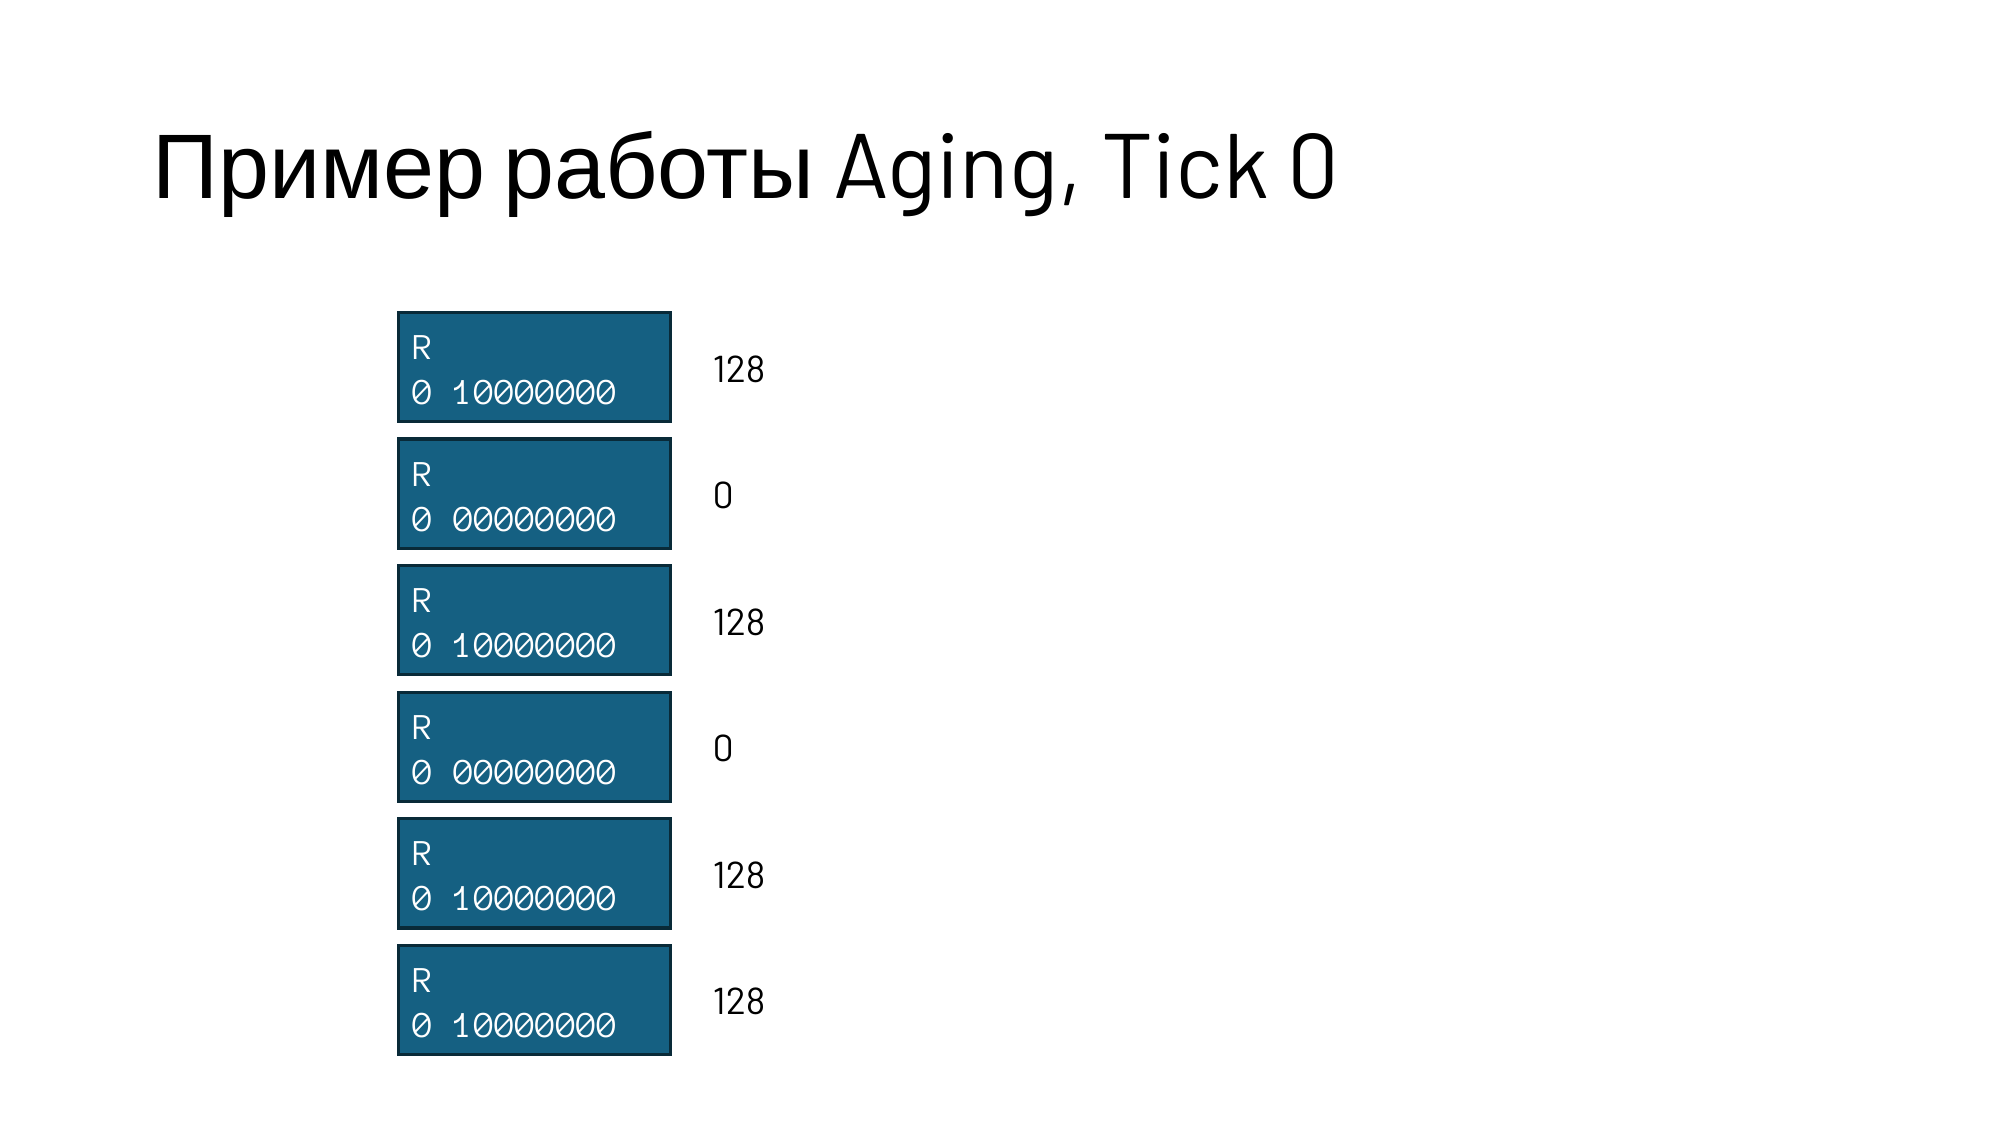

# Пример работы Aging, Tick 0
R
0 10000000
128
R
0 00000000
0
R
0 10000000
128
R
0 00000000
0
R
0 10000000
128
R
0 10000000
128